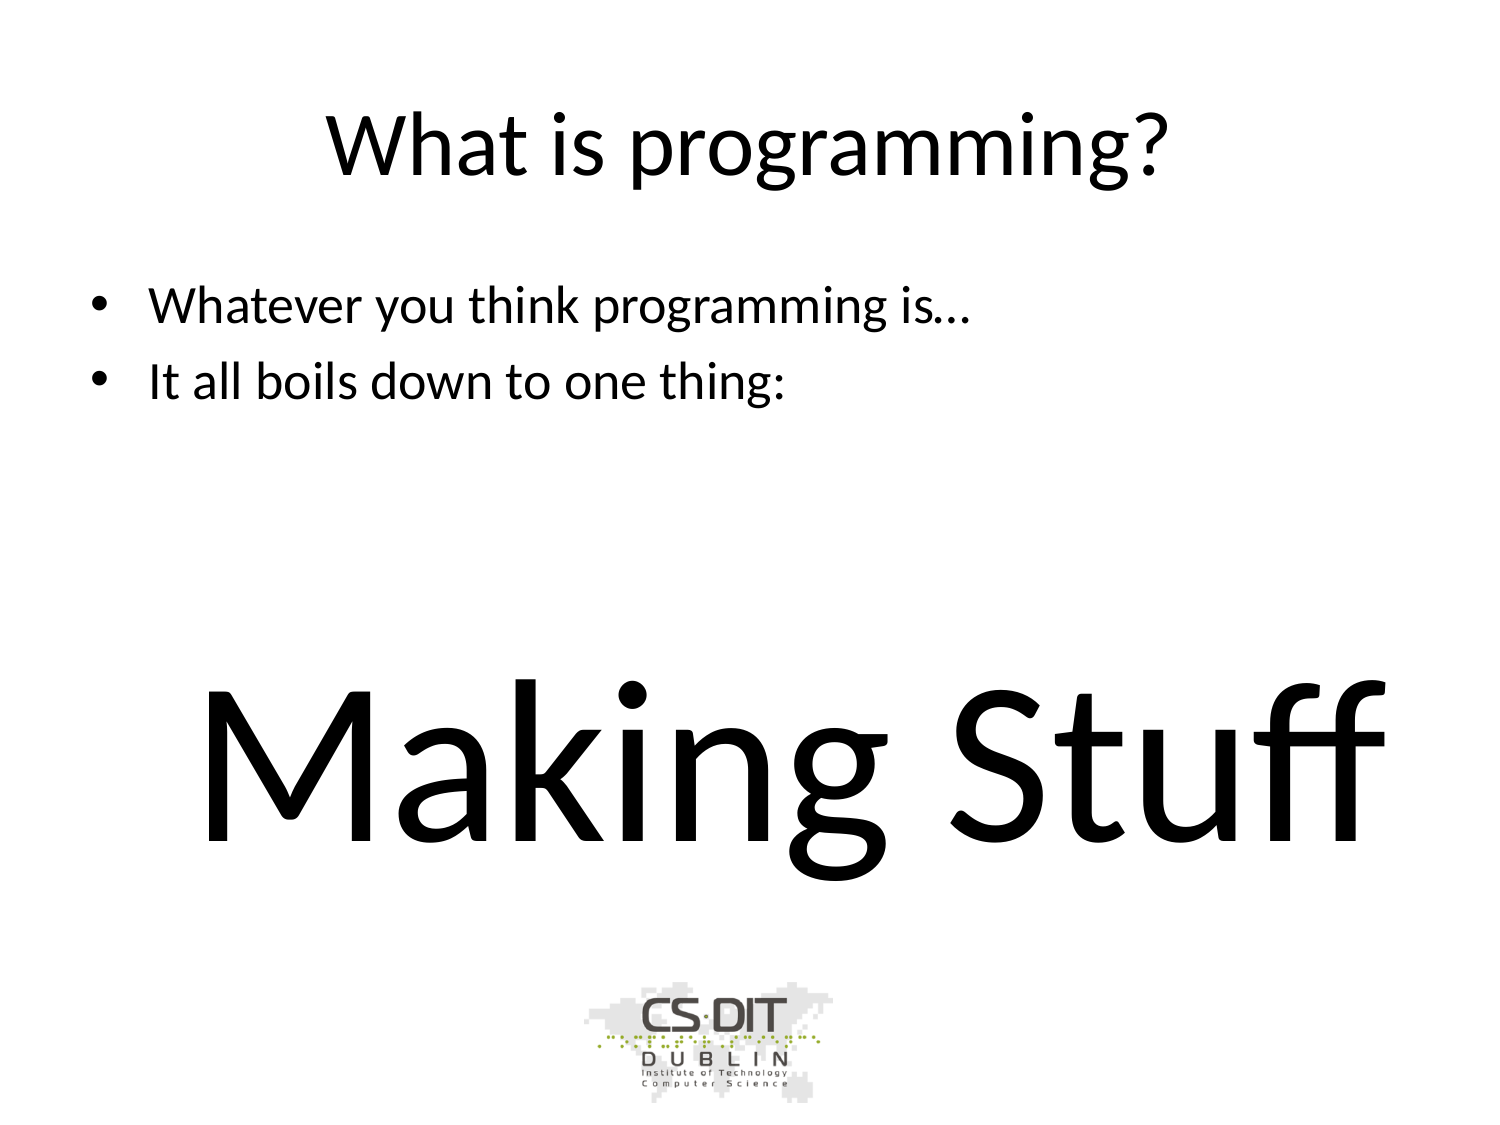

# What is programming?
Whatever you think programming is…
It all boils down to one thing:

Making Stuff